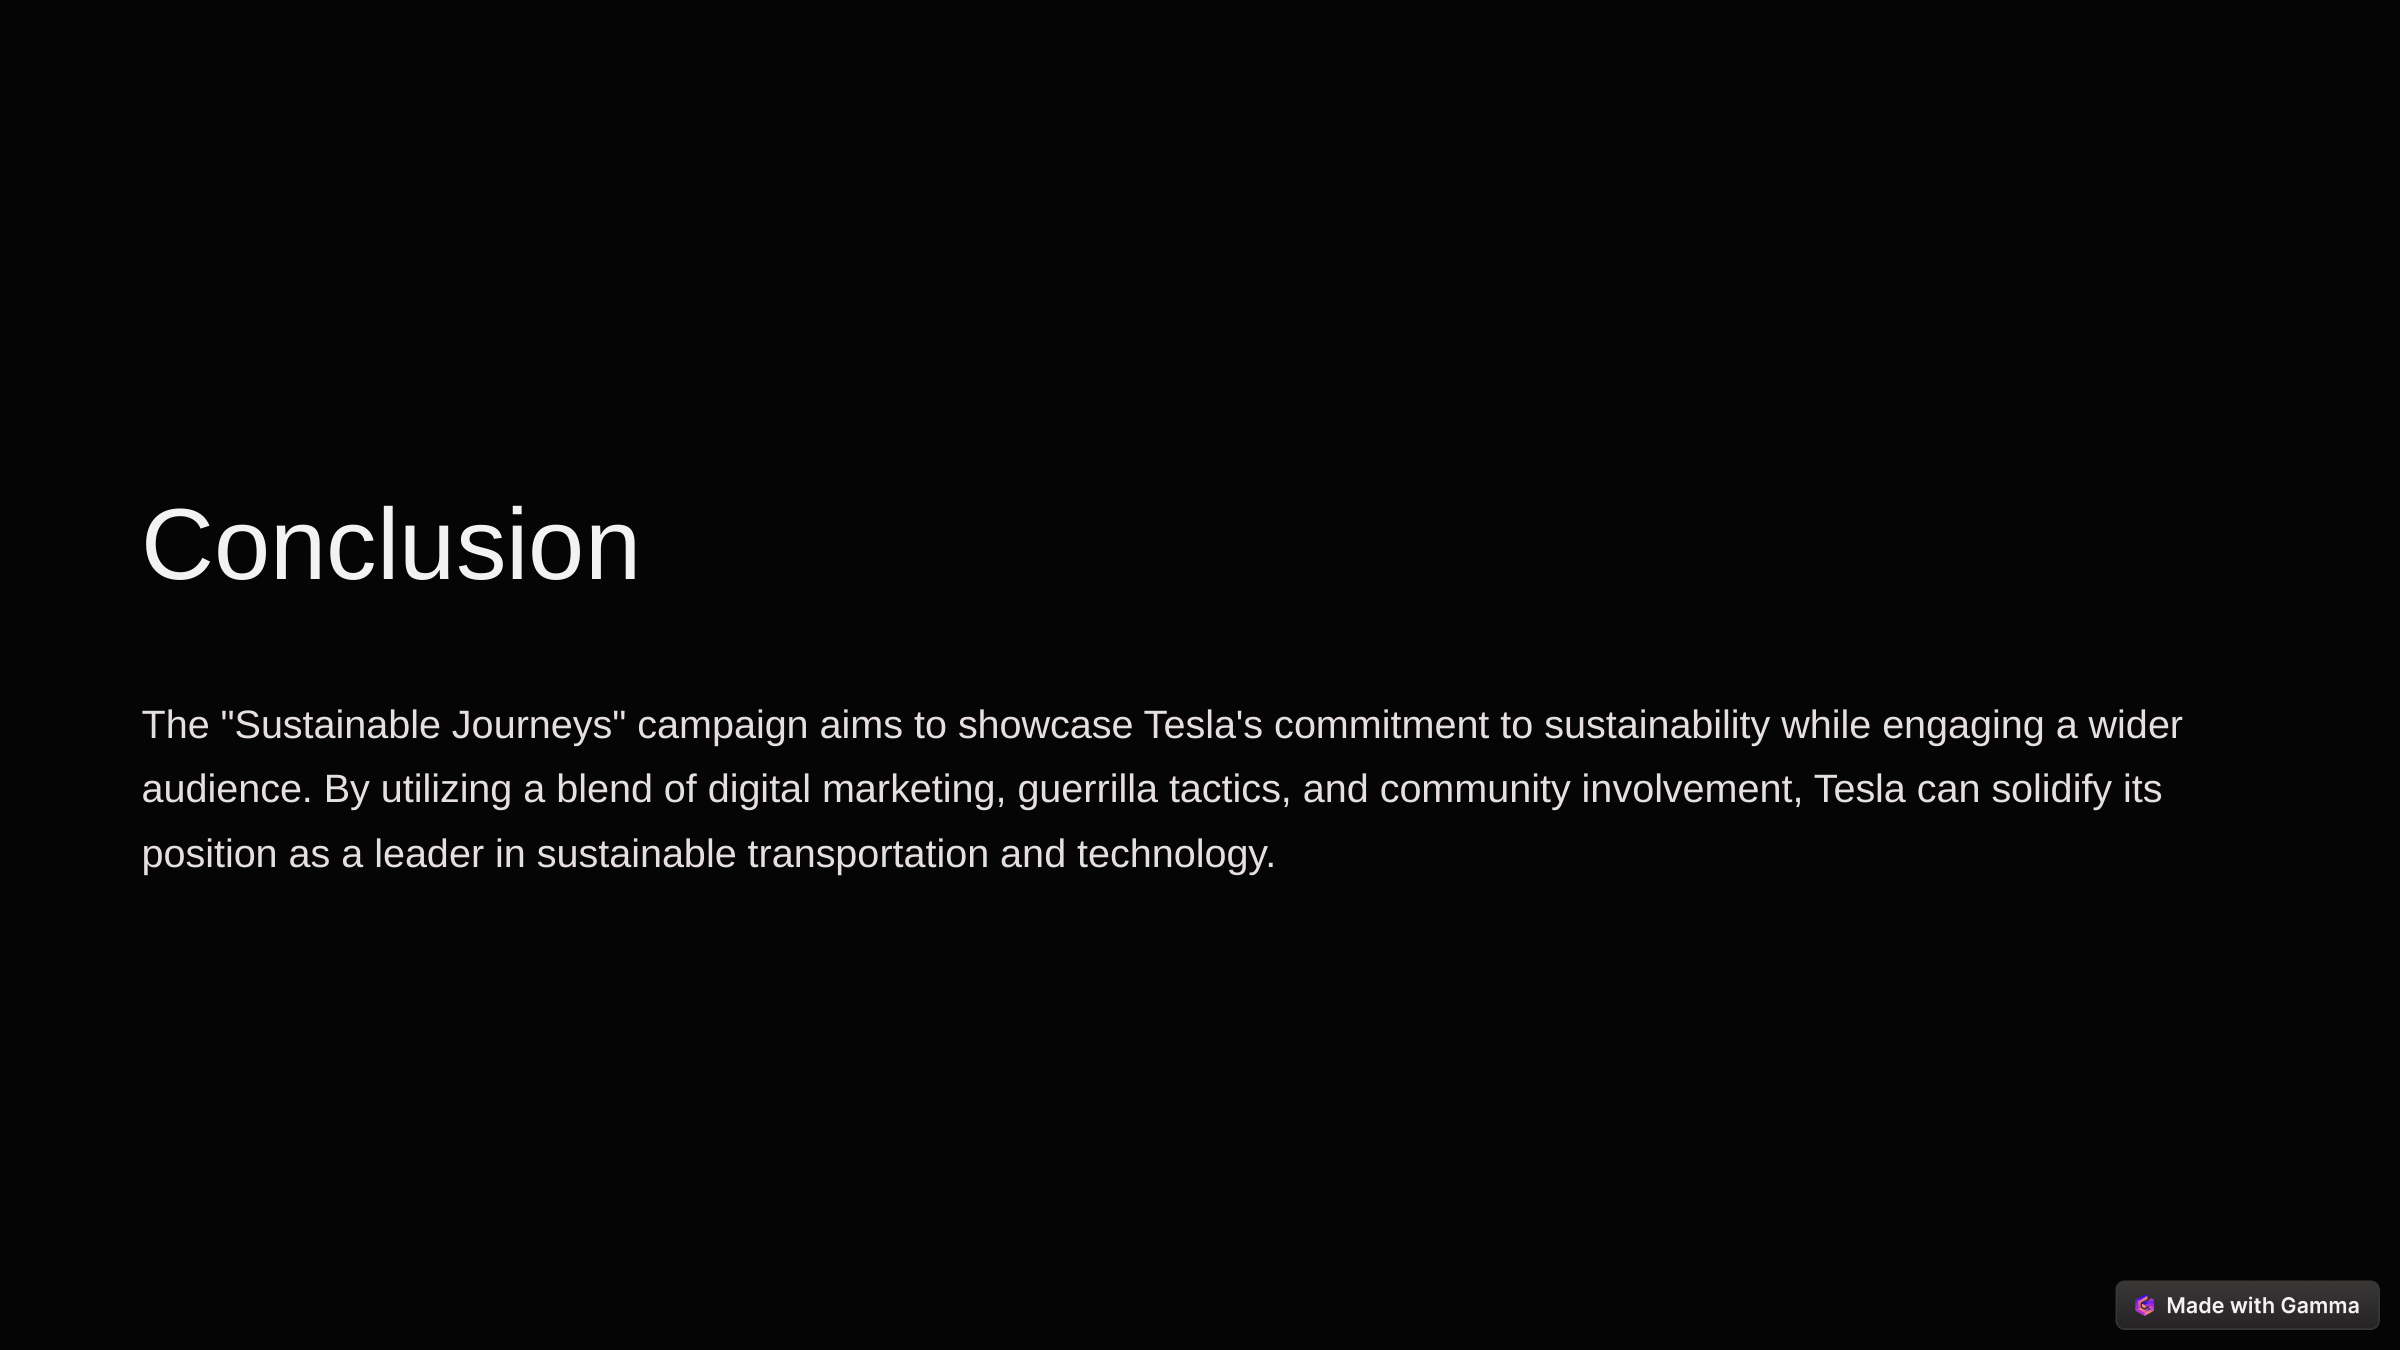

Conclusion
The "Sustainable Journeys" campaign aims to showcase Tesla's commitment to sustainability while engaging a wider audience. By utilizing a blend of digital marketing, guerrilla tactics, and community involvement, Tesla can solidify its position as a leader in sustainable transportation and technology.